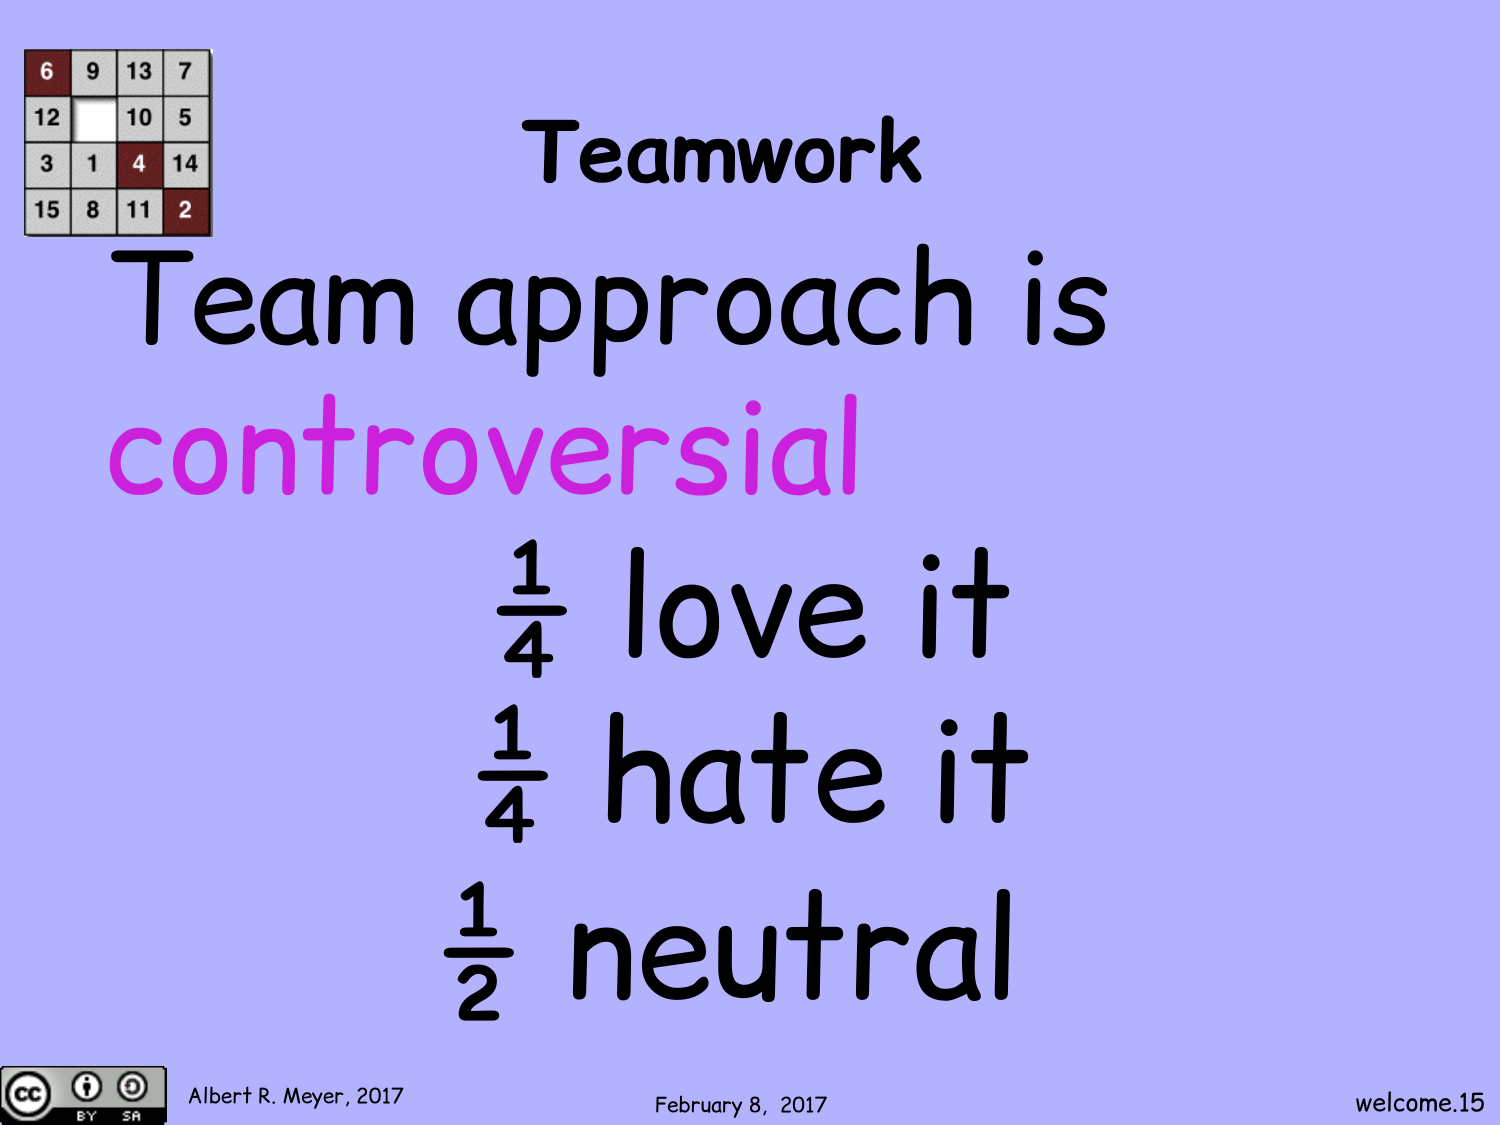

# Teamwork
Team approach is
controversial
¼ love it
¼ hate it
½ neutral

welcome.15